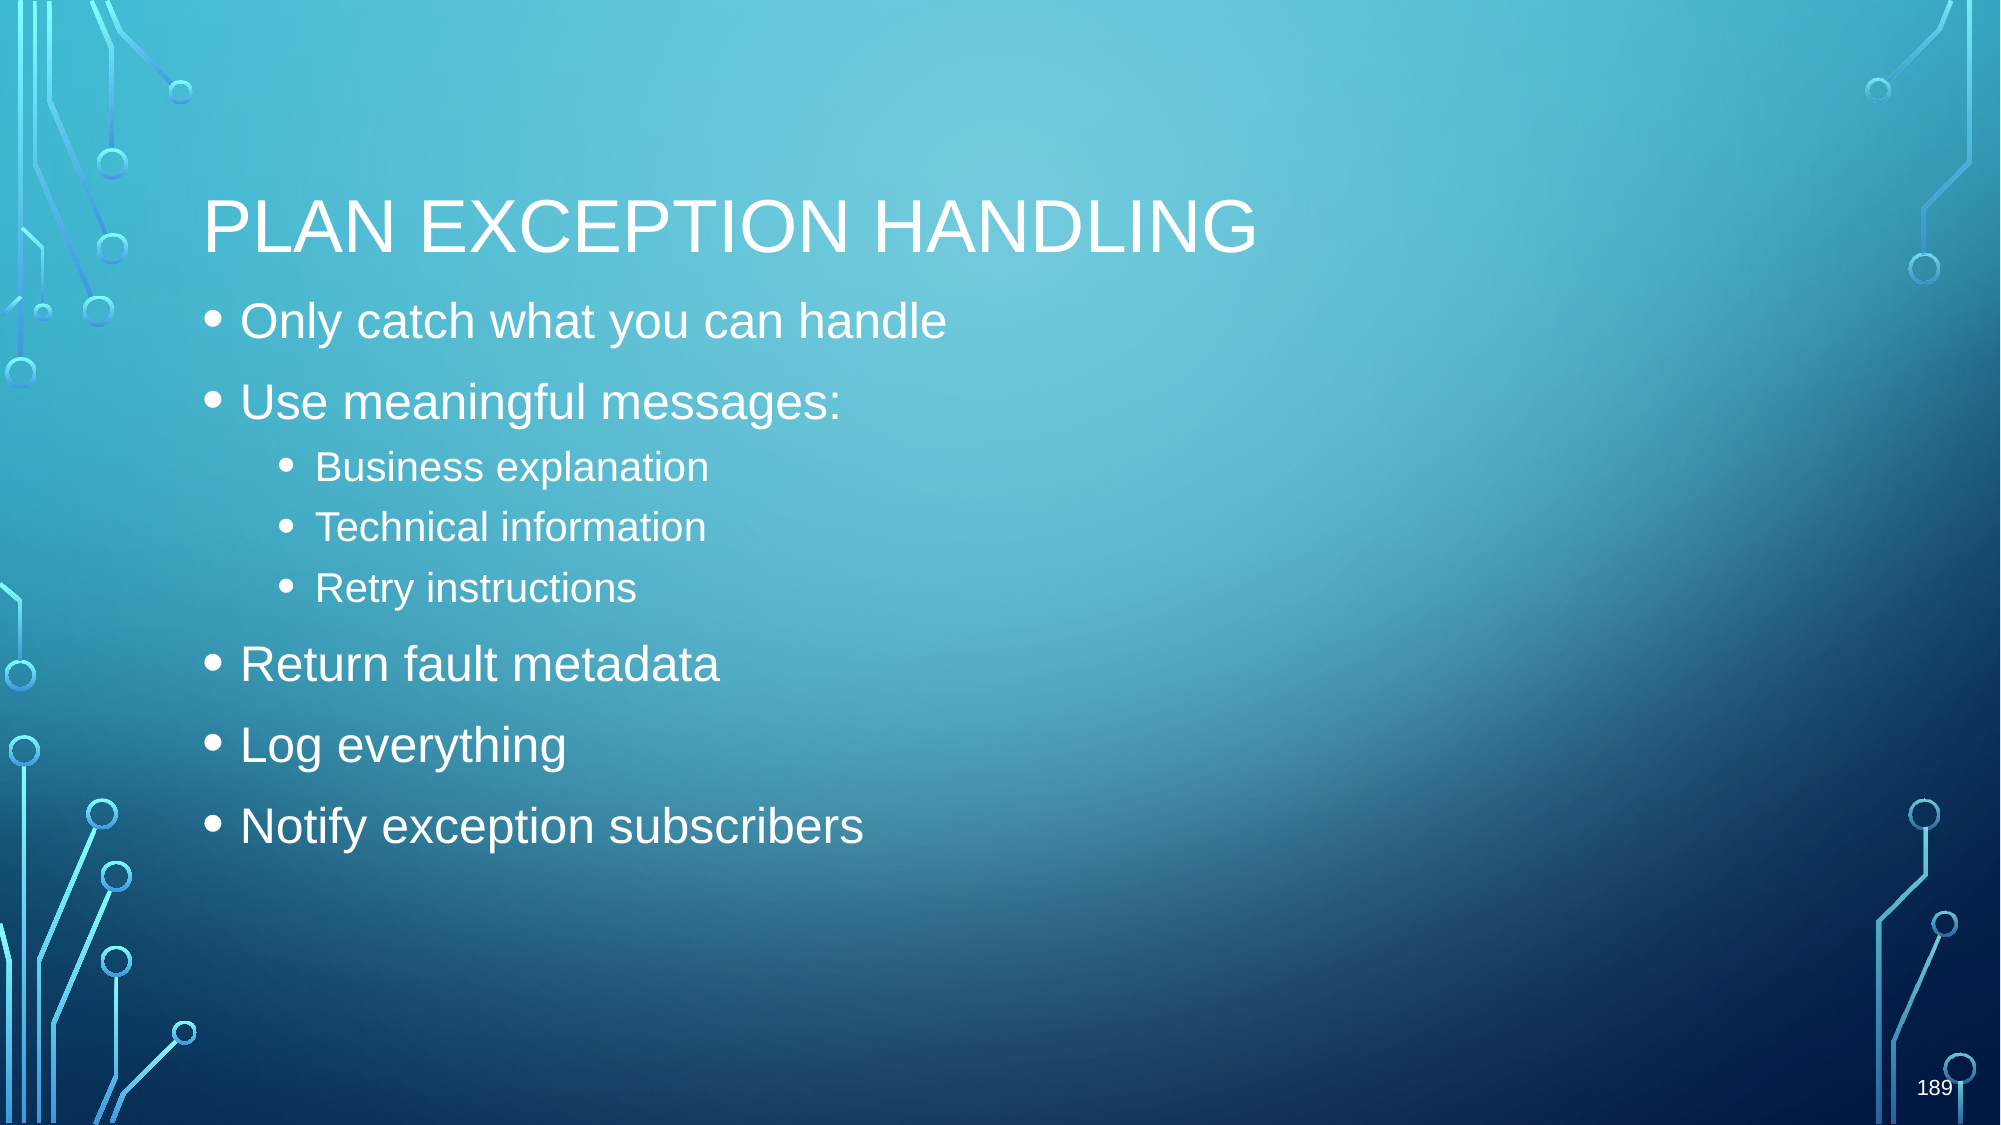

# Plan Exception Handling
Only catch what you can handle
Use meaningful messages:
Business explanation
Technical information
Retry instructions
Return fault metadata
Log everything
Notify exception subscribers
189